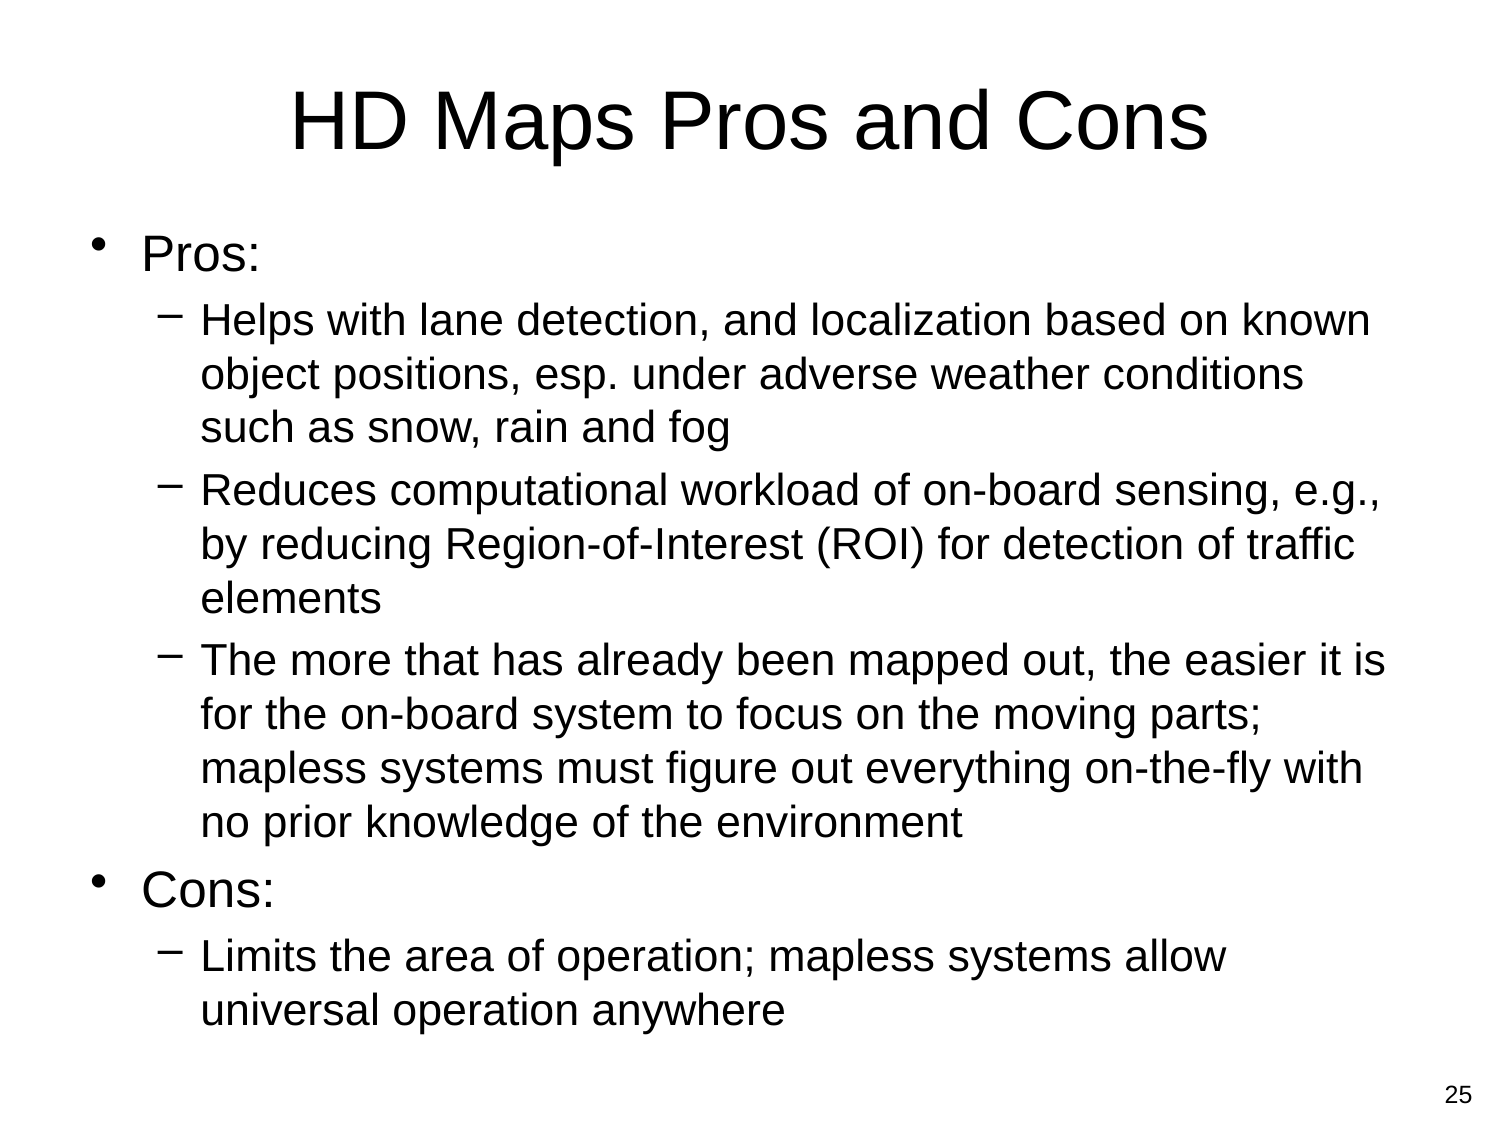

# HD Maps Pros and Cons
Pros:
Helps with lane detection, and localization based on known object positions, esp. under adverse weather conditions such as snow, rain and fog
Reduces computational workload of on-board sensing, e.g., by reducing Region-of-Interest (ROI) for detection of traffic elements
The more that has already been mapped out, the easier it is for the on-board system to focus on the moving parts; mapless systems must figure out everything on-the-fly with no prior knowledge of the environment
Cons:
Limits the area of operation; mapless systems allow universal operation anywhere

25